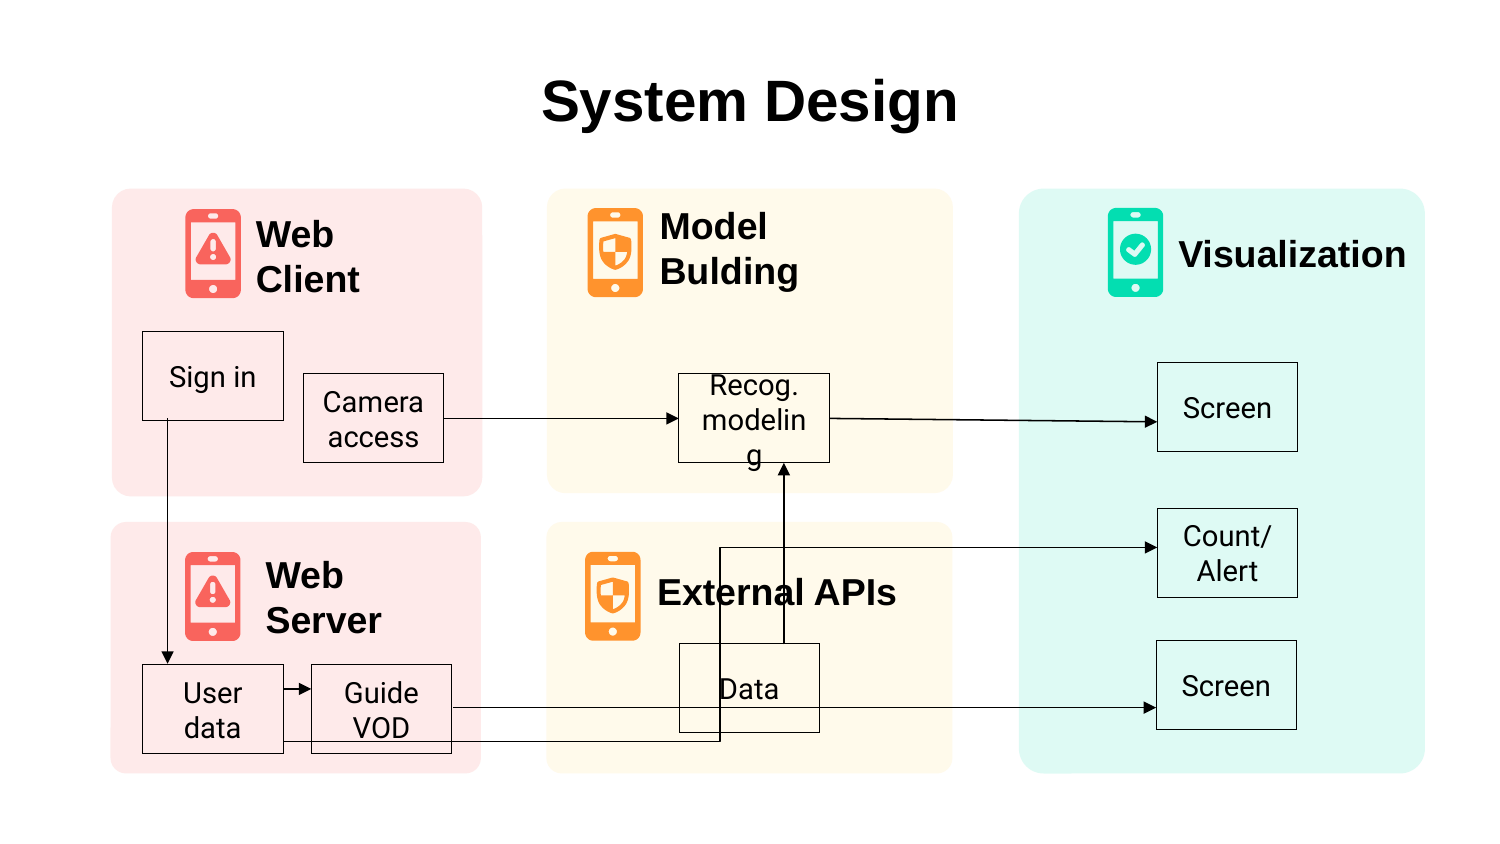

# System Design

Model Bulding
Visualization
Web Client
Sign in
Screen
Recog. modeling
Camera
access
Count/
Alert

External APIs

Web Server
User
data
Screen
Data
Guide
VOD